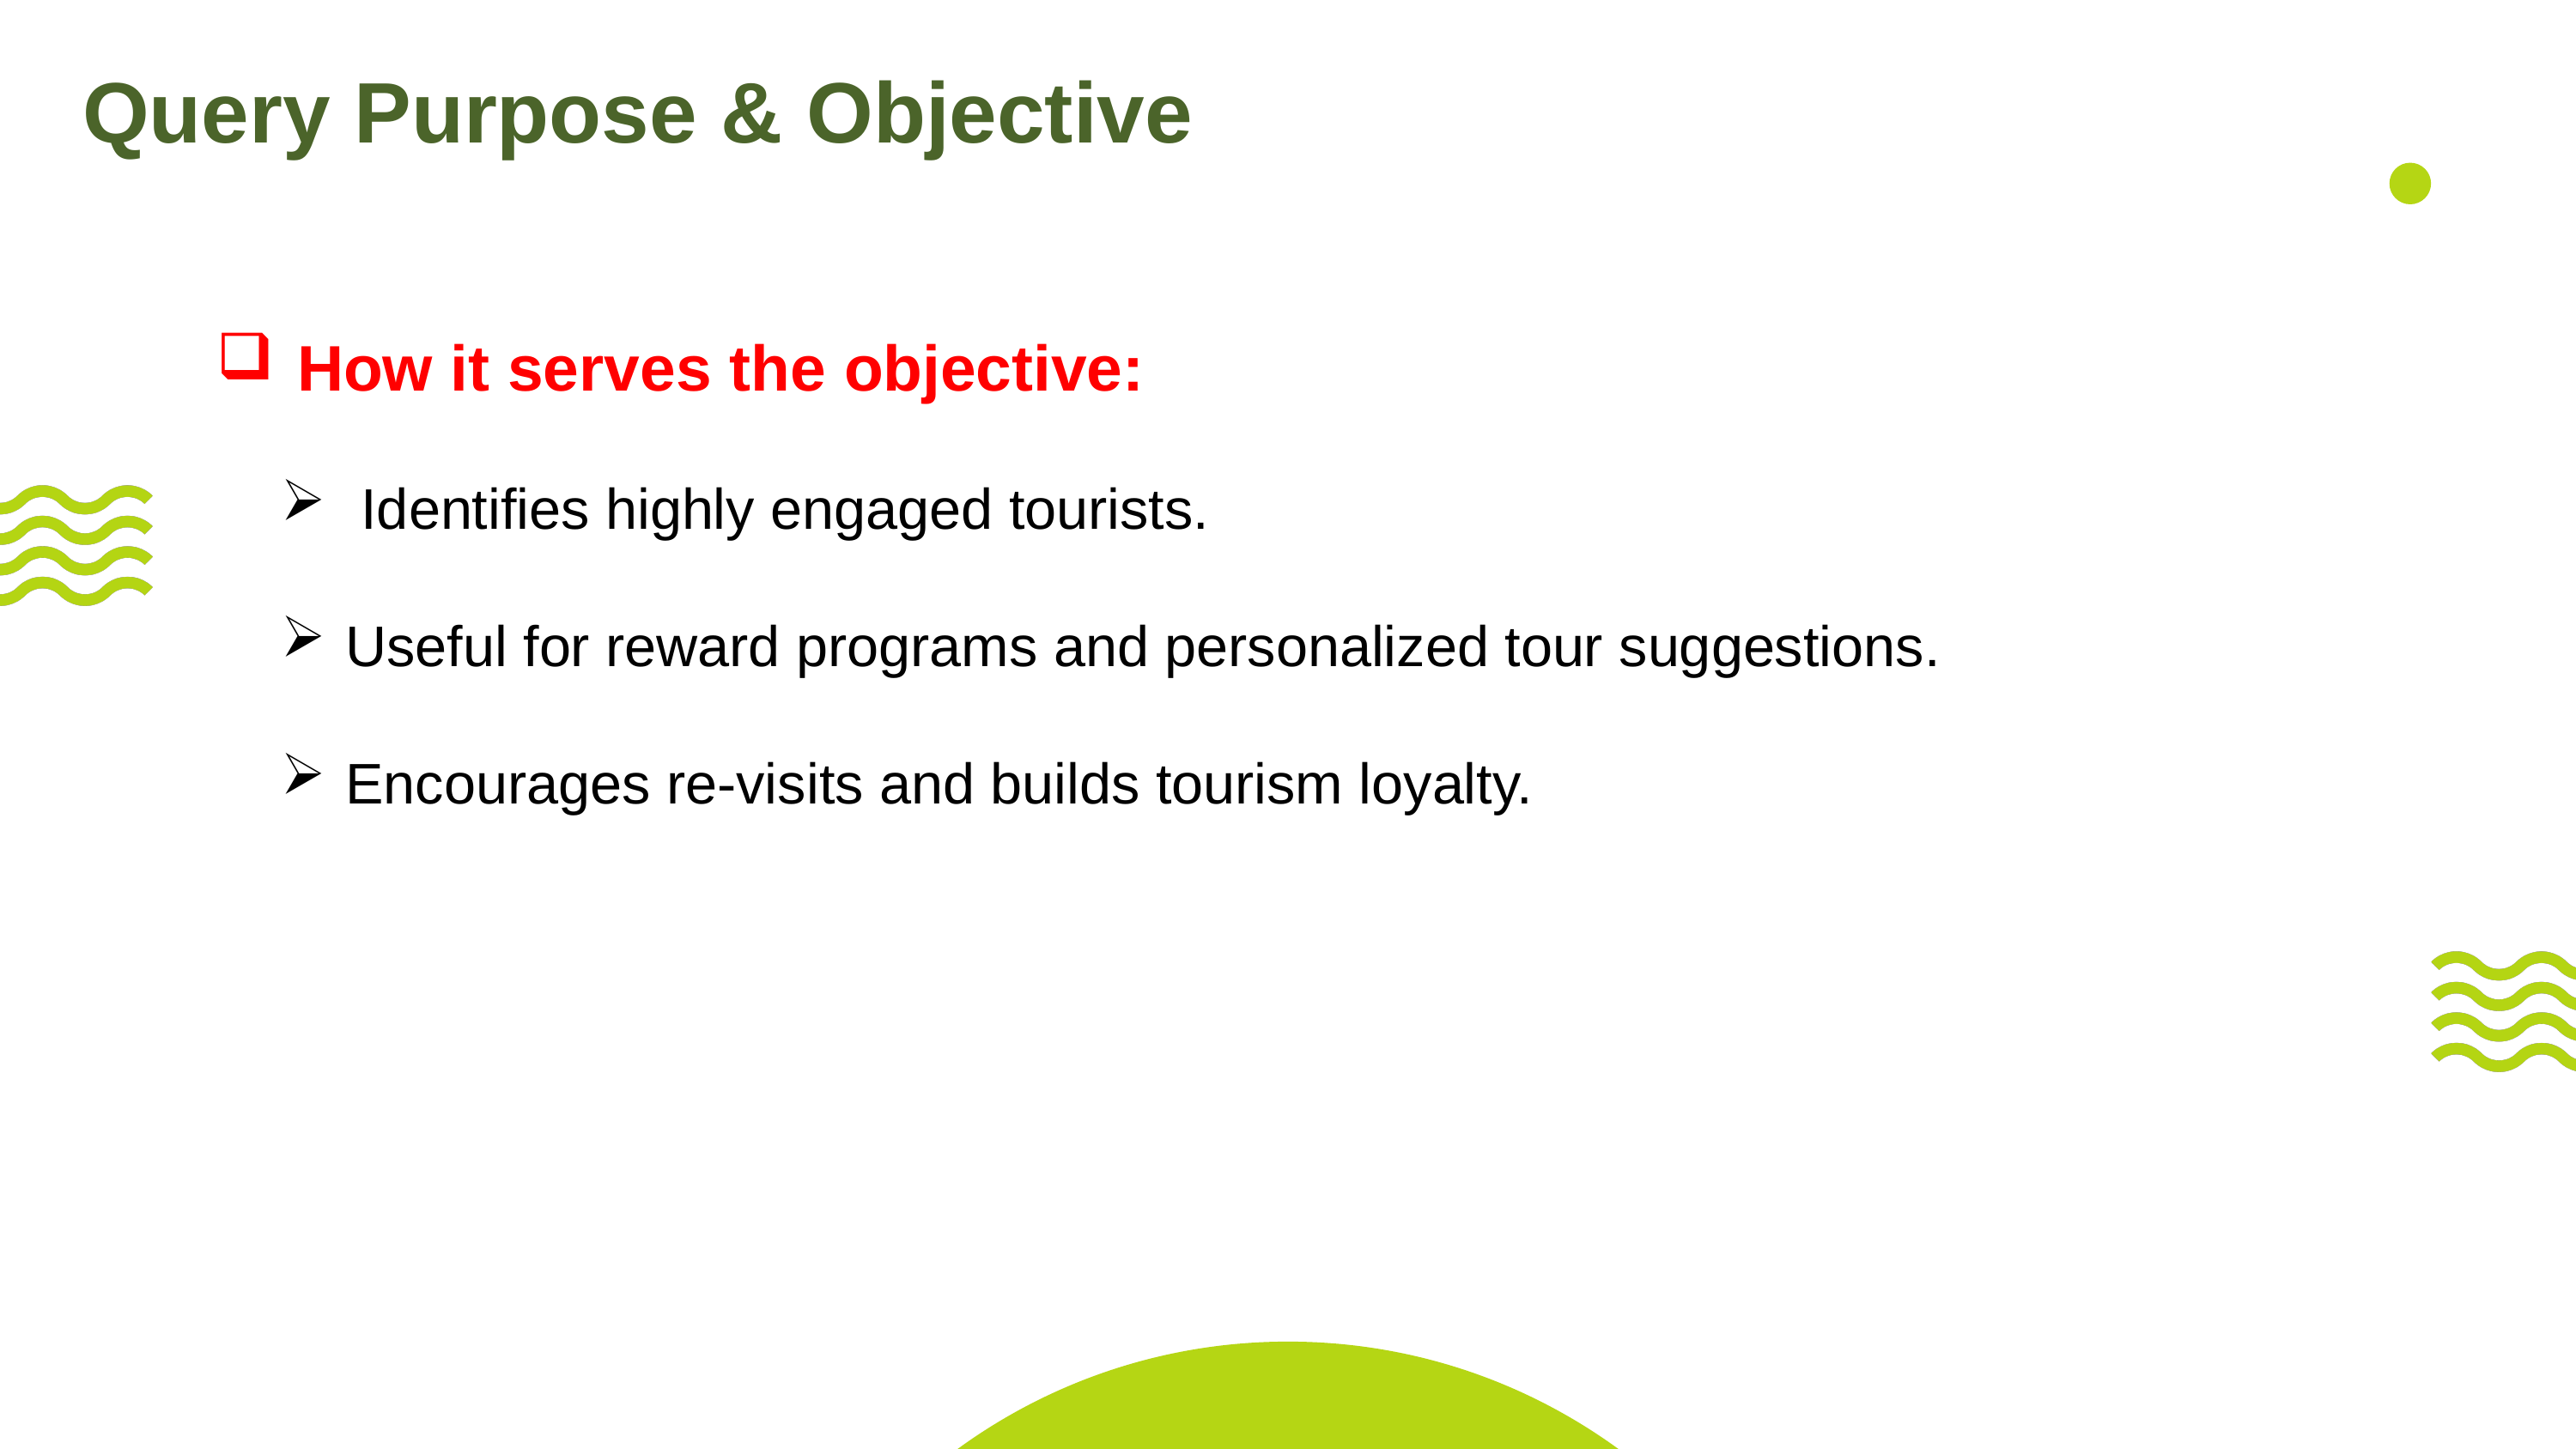

Query Purpose & Objective

How it serves the objective:
 Identifies highly engaged tourists.
Useful for reward programs and personalized tour suggestions.
Encourages re-visits and builds tourism loyalty.